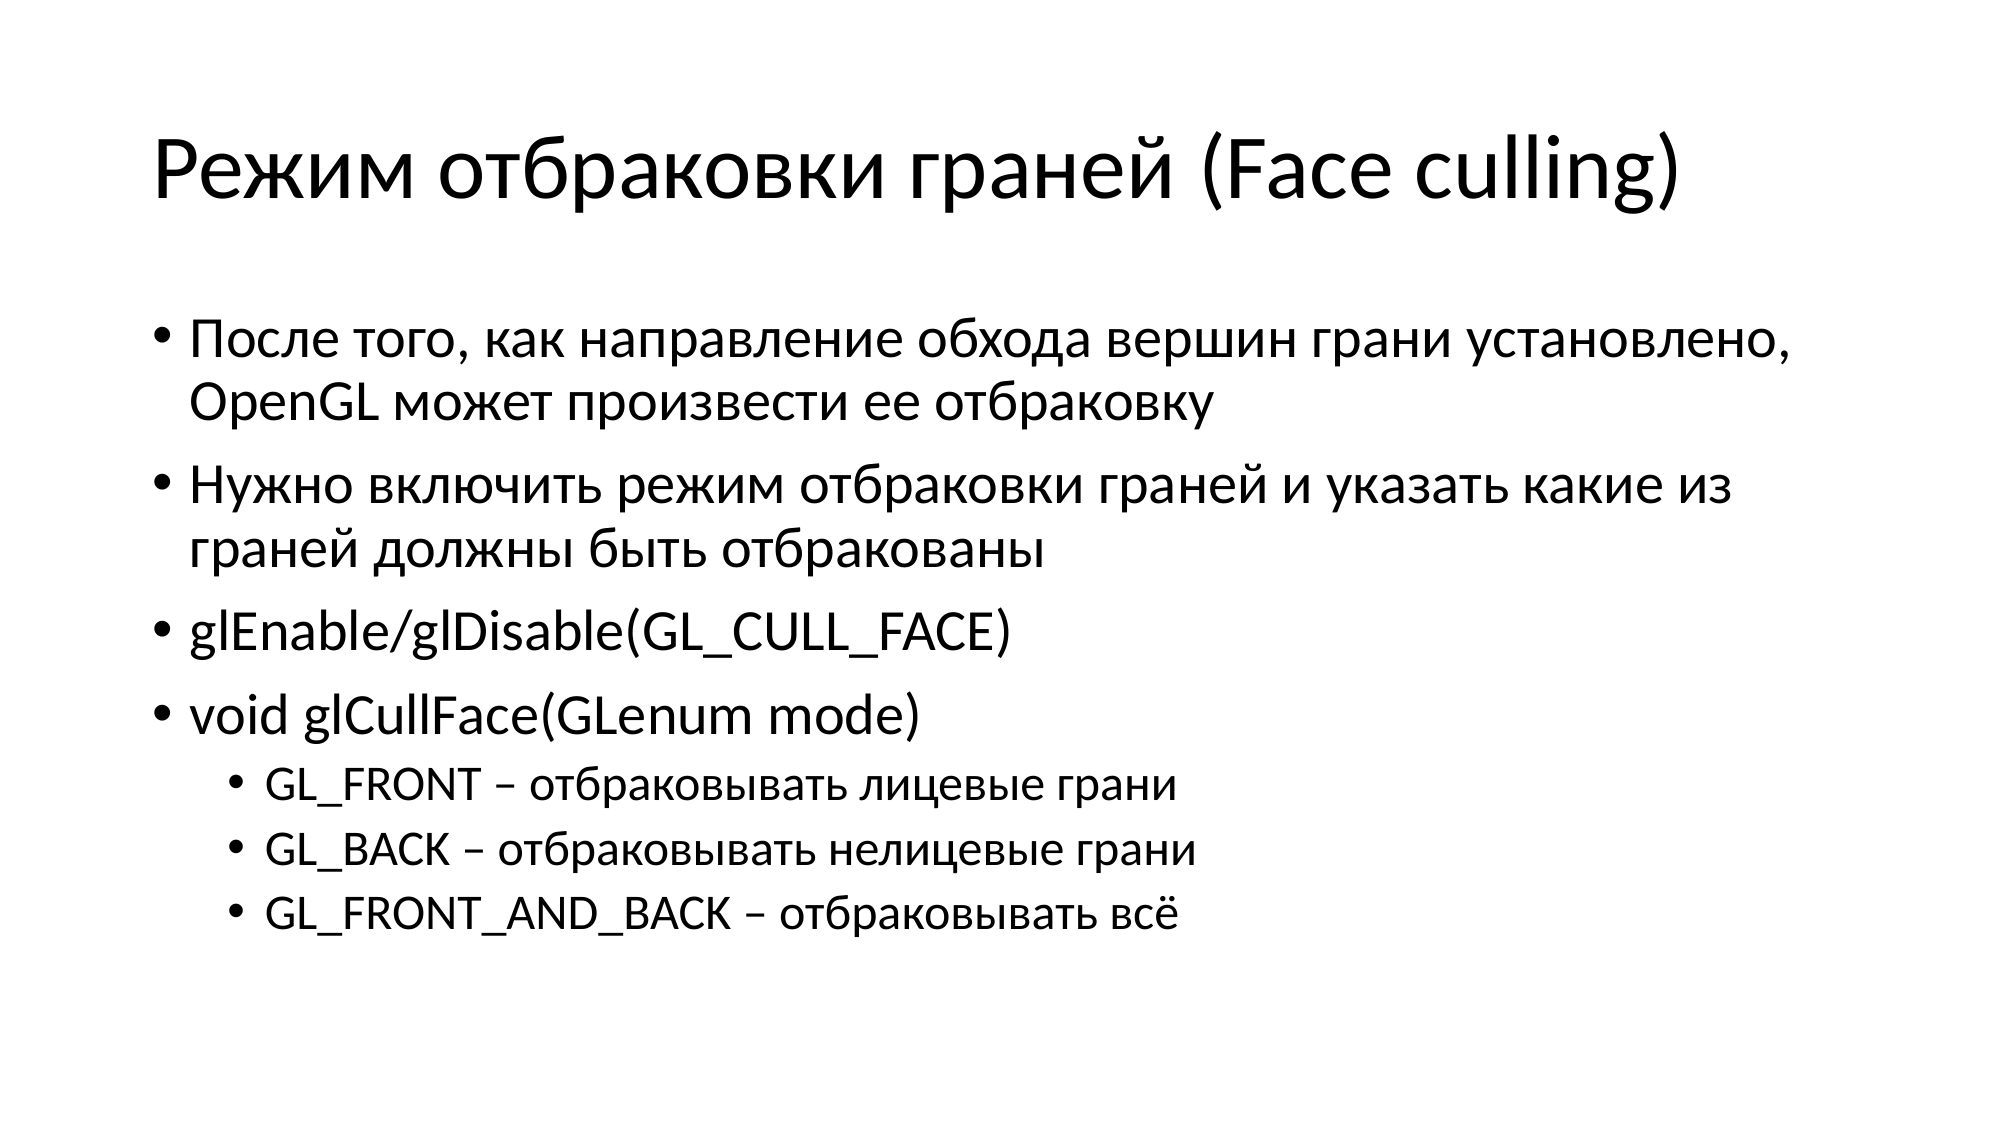

# Режим отбраковки граней (Face culling)
После того, как направление обхода вершин грани установлено, OpenGL может произвести ее отбраковку
Нужно включить режим отбраковки граней и указать какие из граней должны быть отбракованы
glEnable/glDisable(GL_CULL_FACE)
void glCullFace(GLenum mode)
GL_FRONT – отбраковывать лицевые грани
GL_BACK – отбраковывать нелицевые грани
GL_FRONT_AND_BACK – отбраковывать всё